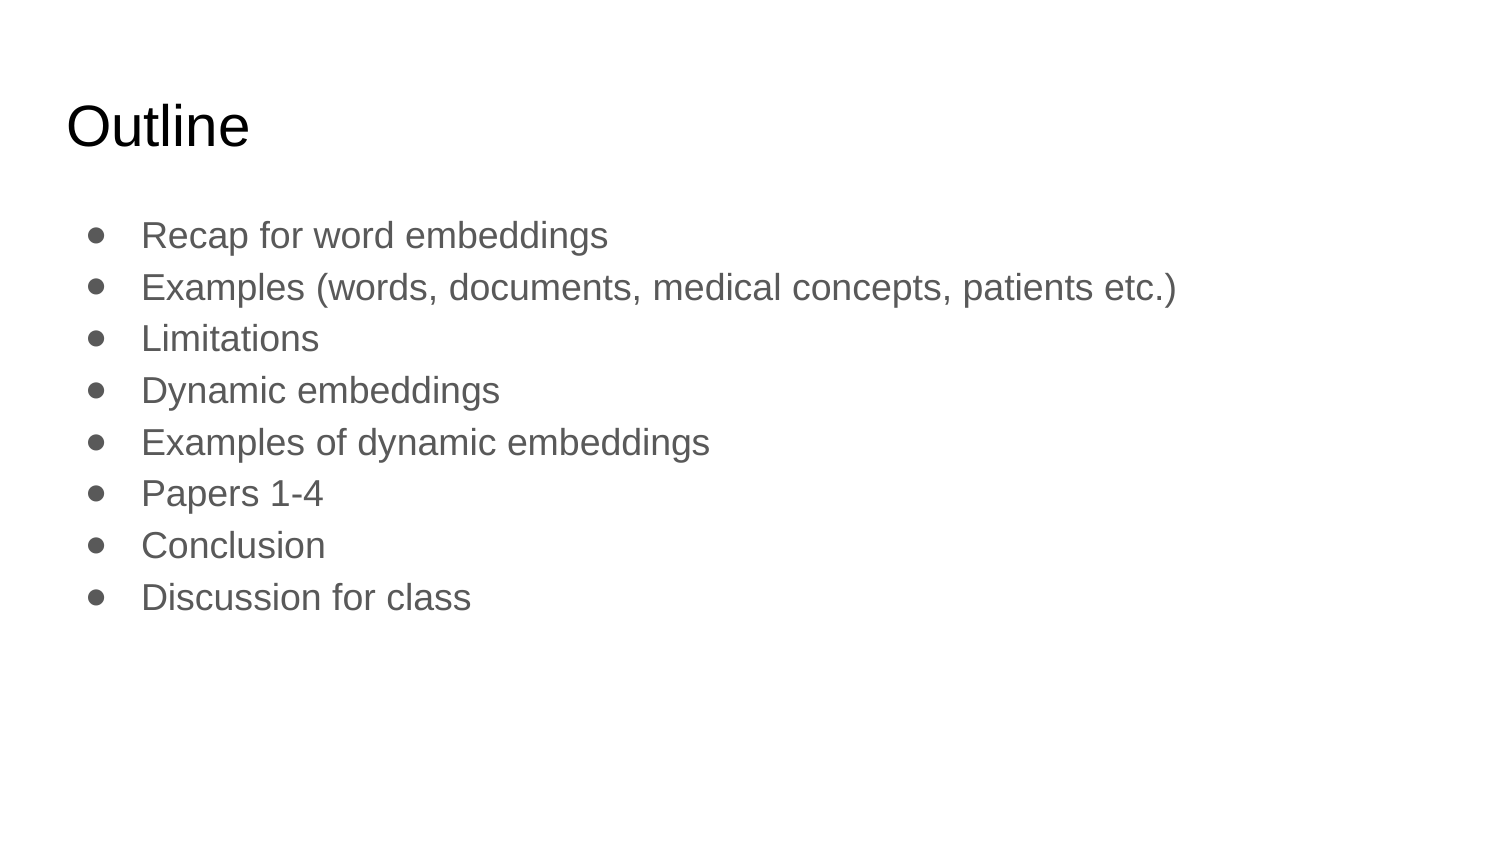

# Outline
Recap for word embeddings
Examples (words, documents, medical concepts, patients etc.)
Limitations
Dynamic embeddings
Examples of dynamic embeddings
Papers 1-4
Conclusion
Discussion for class